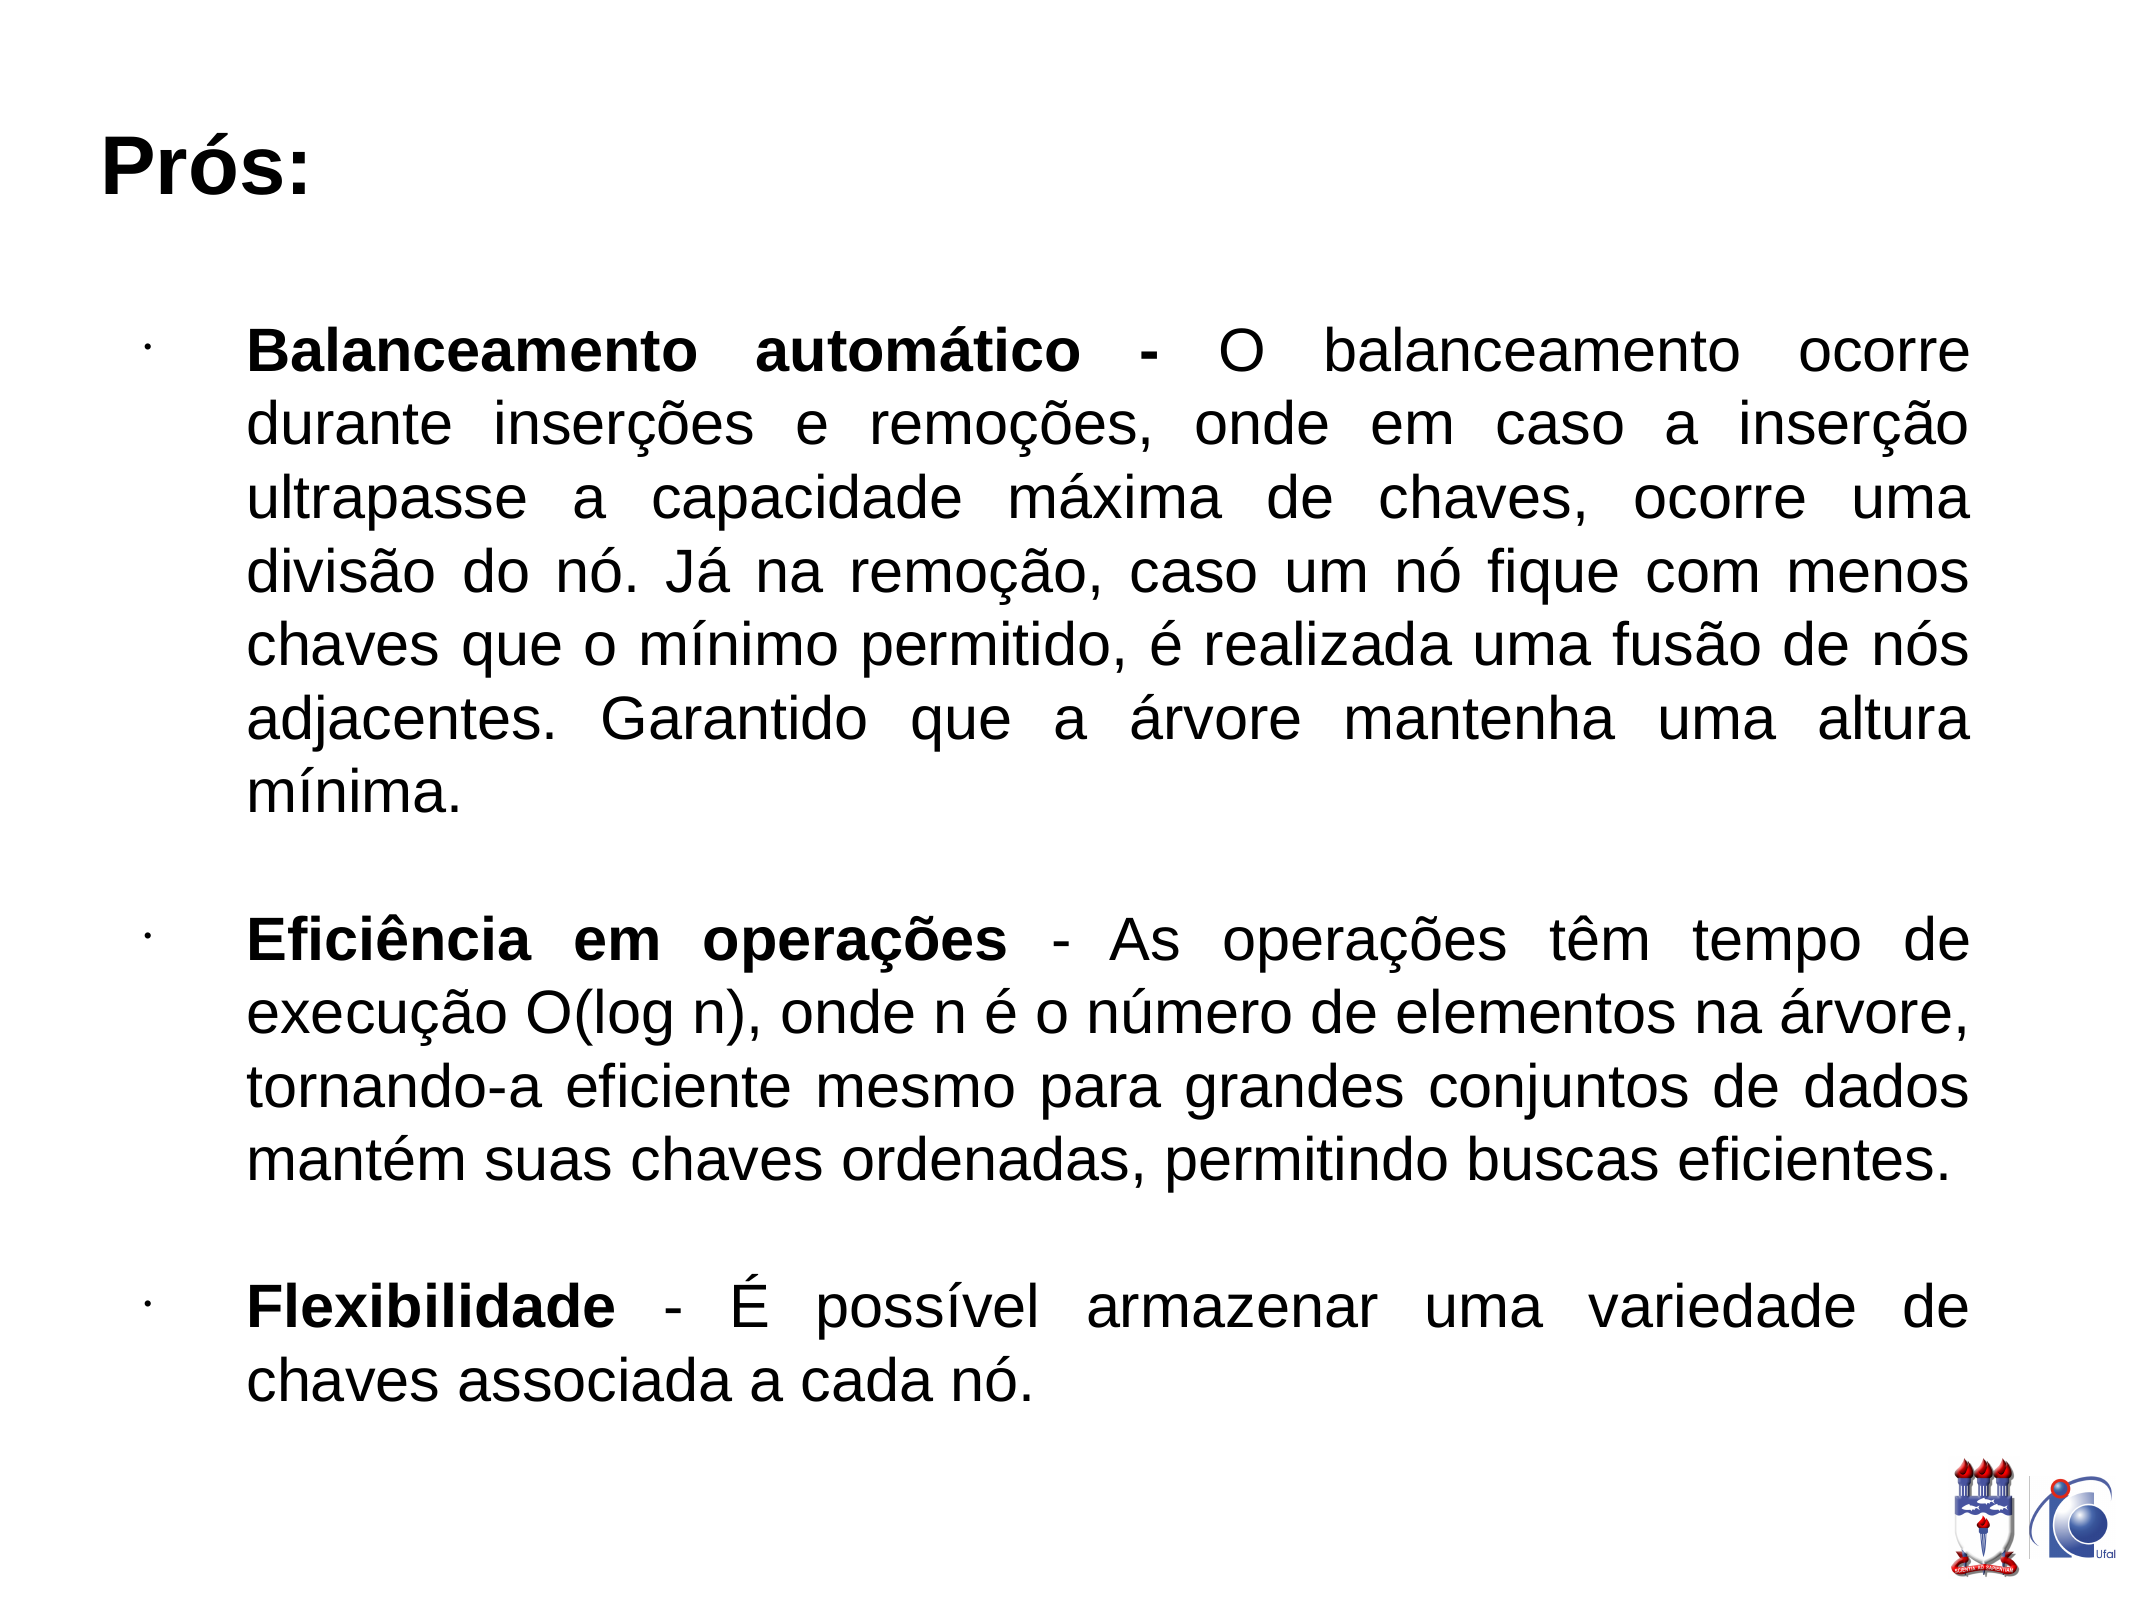

# Prós:
Balanceamento automático - O balanceamento ocorre durante inserções e remoções, onde em caso a inserção ultrapasse a capacidade máxima de chaves, ocorre uma divisão do nó. Já na remoção, caso um nó fique com menos chaves que o mínimo permitido, é realizada uma fusão de nós adjacentes. Garantido que a árvore mantenha uma altura mínima.

Eficiência em operações - As operações têm tempo de execução O(log n), onde n é o número de elementos na árvore, tornando-a eficiente mesmo para grandes conjuntos de dados mantém suas chaves ordenadas, permitindo buscas eficientes.

Flexibilidade - É possível armazenar uma variedade de chaves associada a cada nó.